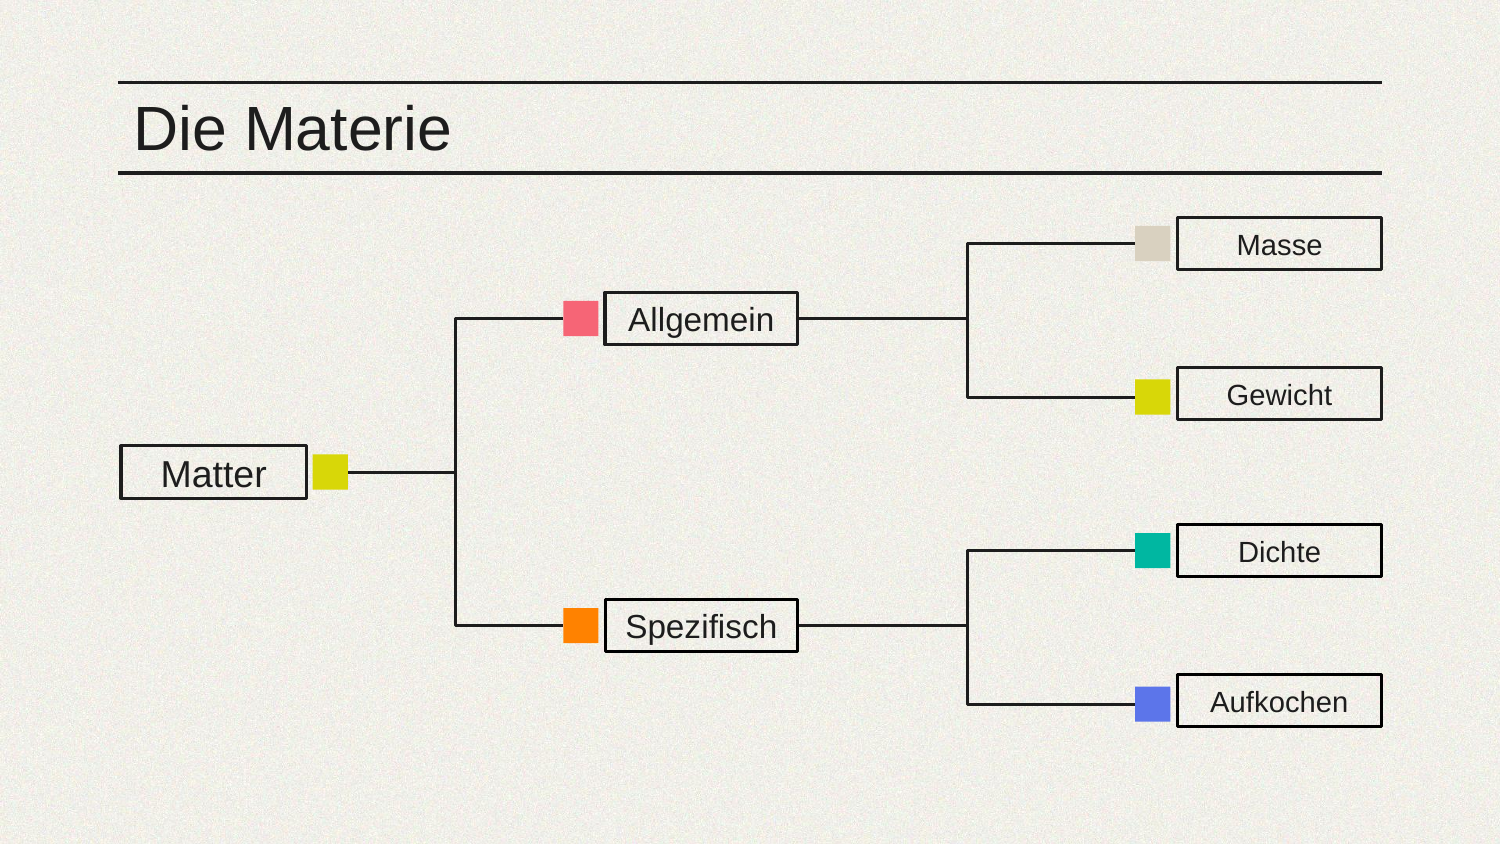

# Die Materie
Masse

Allgemein

Gewicht

Matter

Dichte

Spezifisch

Aufkochen